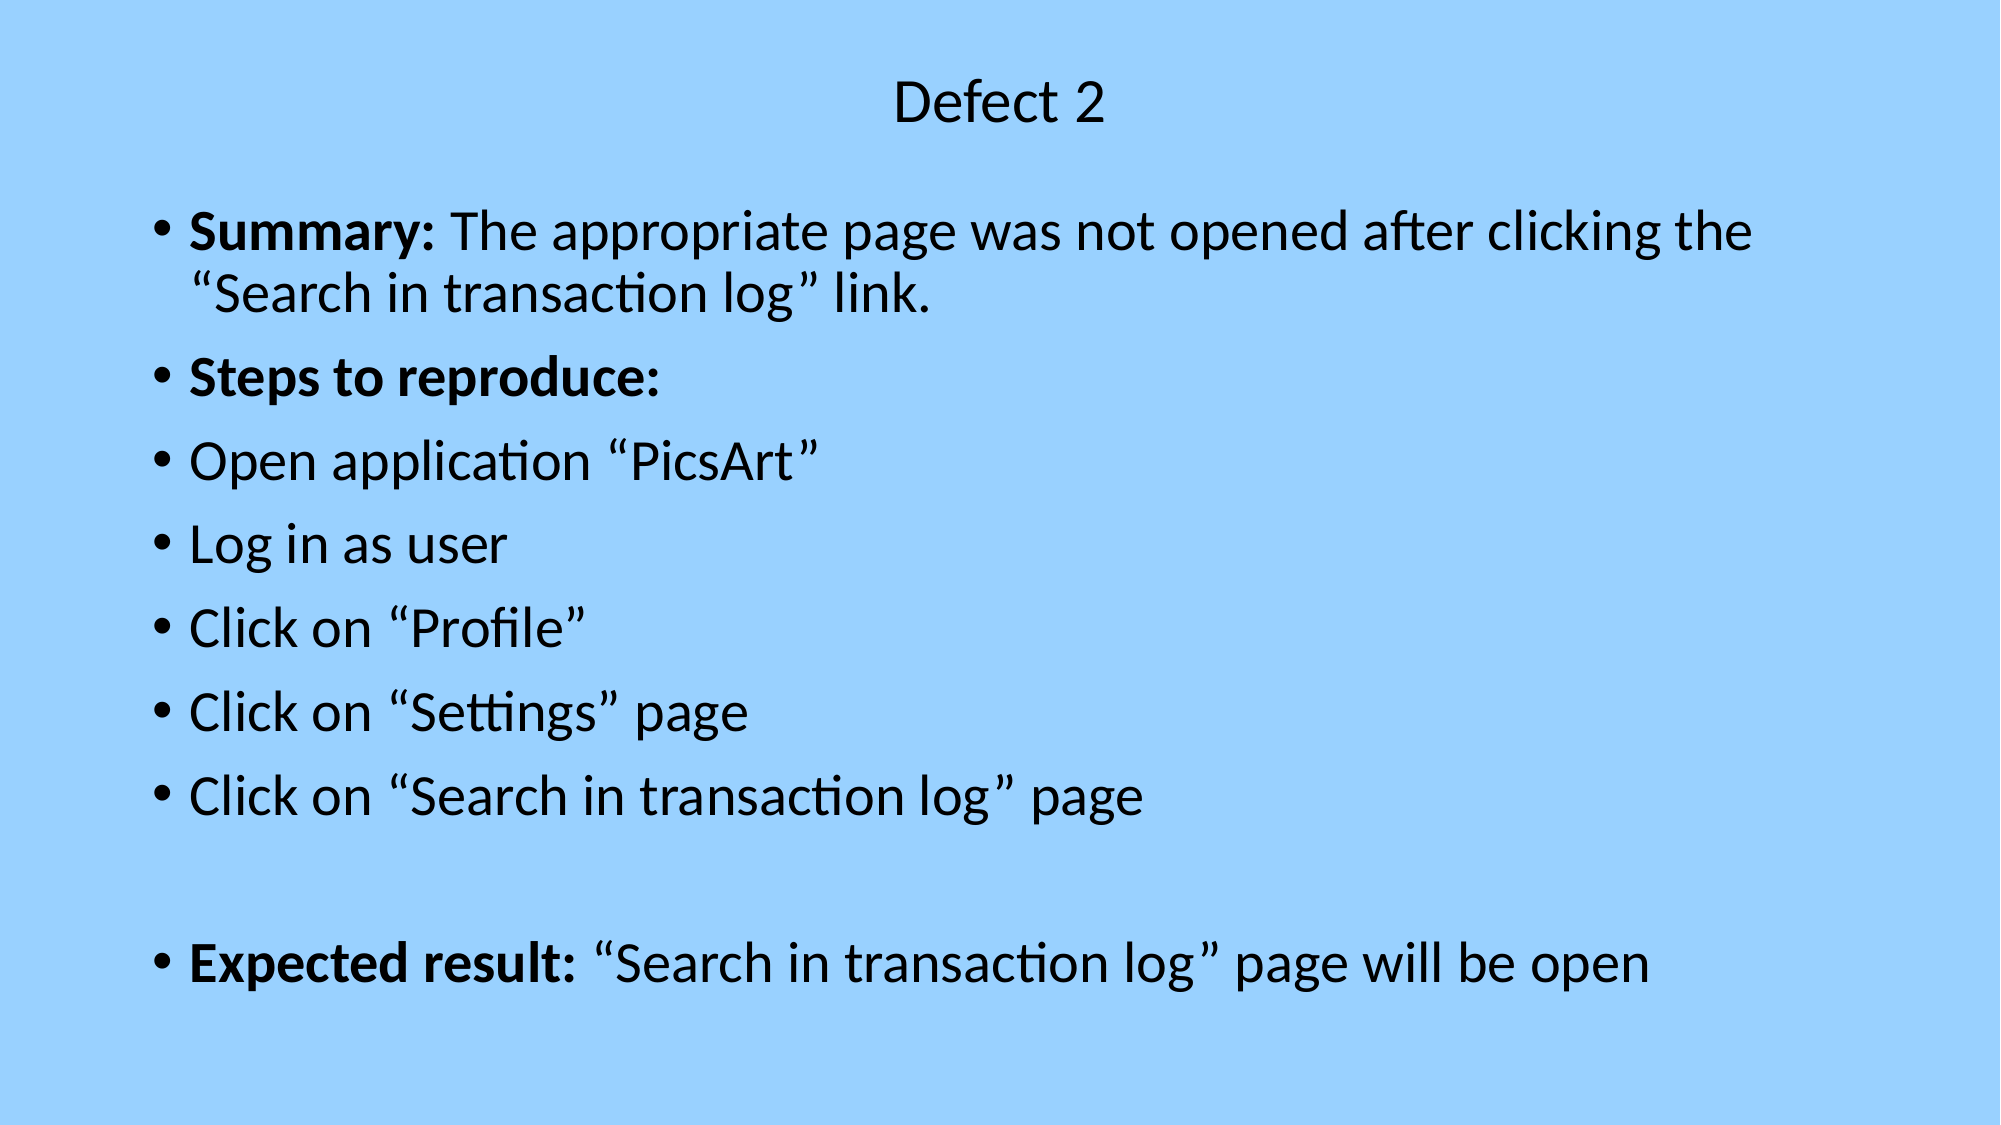

# Defect 2
Summary: The appropriate page was not opened after clicking the “Search in transaction log” link.
Steps to reproduce:
Open application “PicsArt”
Log in as user
Click on “Profile”
Click on “Settings” page
Click on “Search in transaction log” page

Expected result: “Search in transaction log” page will be open